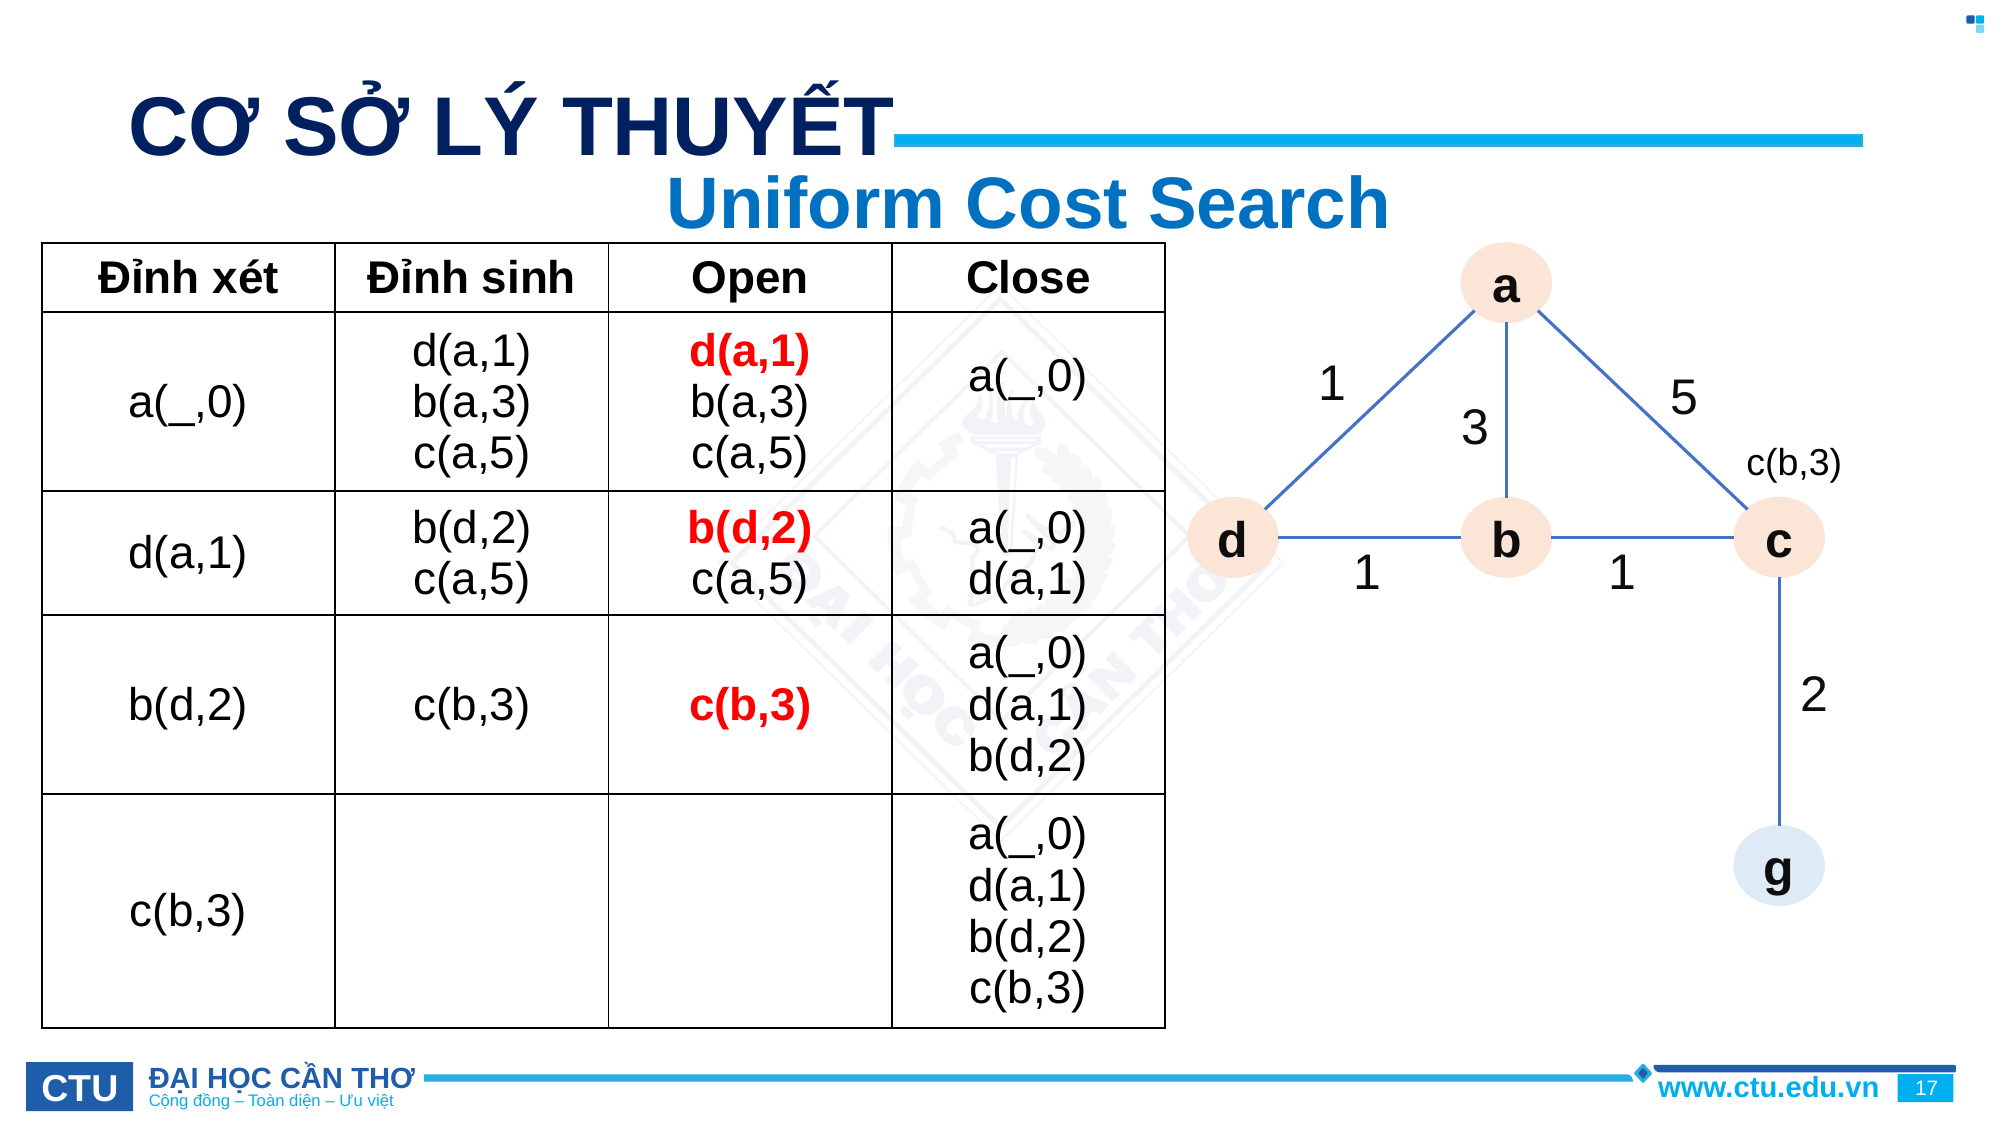

CƠ SỞ LÝ THUYẾT

# Uniform Cost Search
| Đỉnh xét | Đỉnh sinh | Open | Close |
| --- | --- | --- | --- |
| a(\_,0) | d(a,1) b(a,3) c(a,5) | d(a,1) b(a,3) c(a,5) | a(\_,0) |
| d(a,1) | b(d,2) c(a,5) | b(d,2) c(a,5) | a(\_,0) d(a,1) |
| b(d,2) | c(b,3) | c(b,3) | a(\_,0) d(a,1) b(d,2) |
| c(b,3) |  |  | a(\_,0) d(a,1) b(d,2) c(b,3) |
a
1
5
3
d
b
c
1
1
2
g
c(b,3)